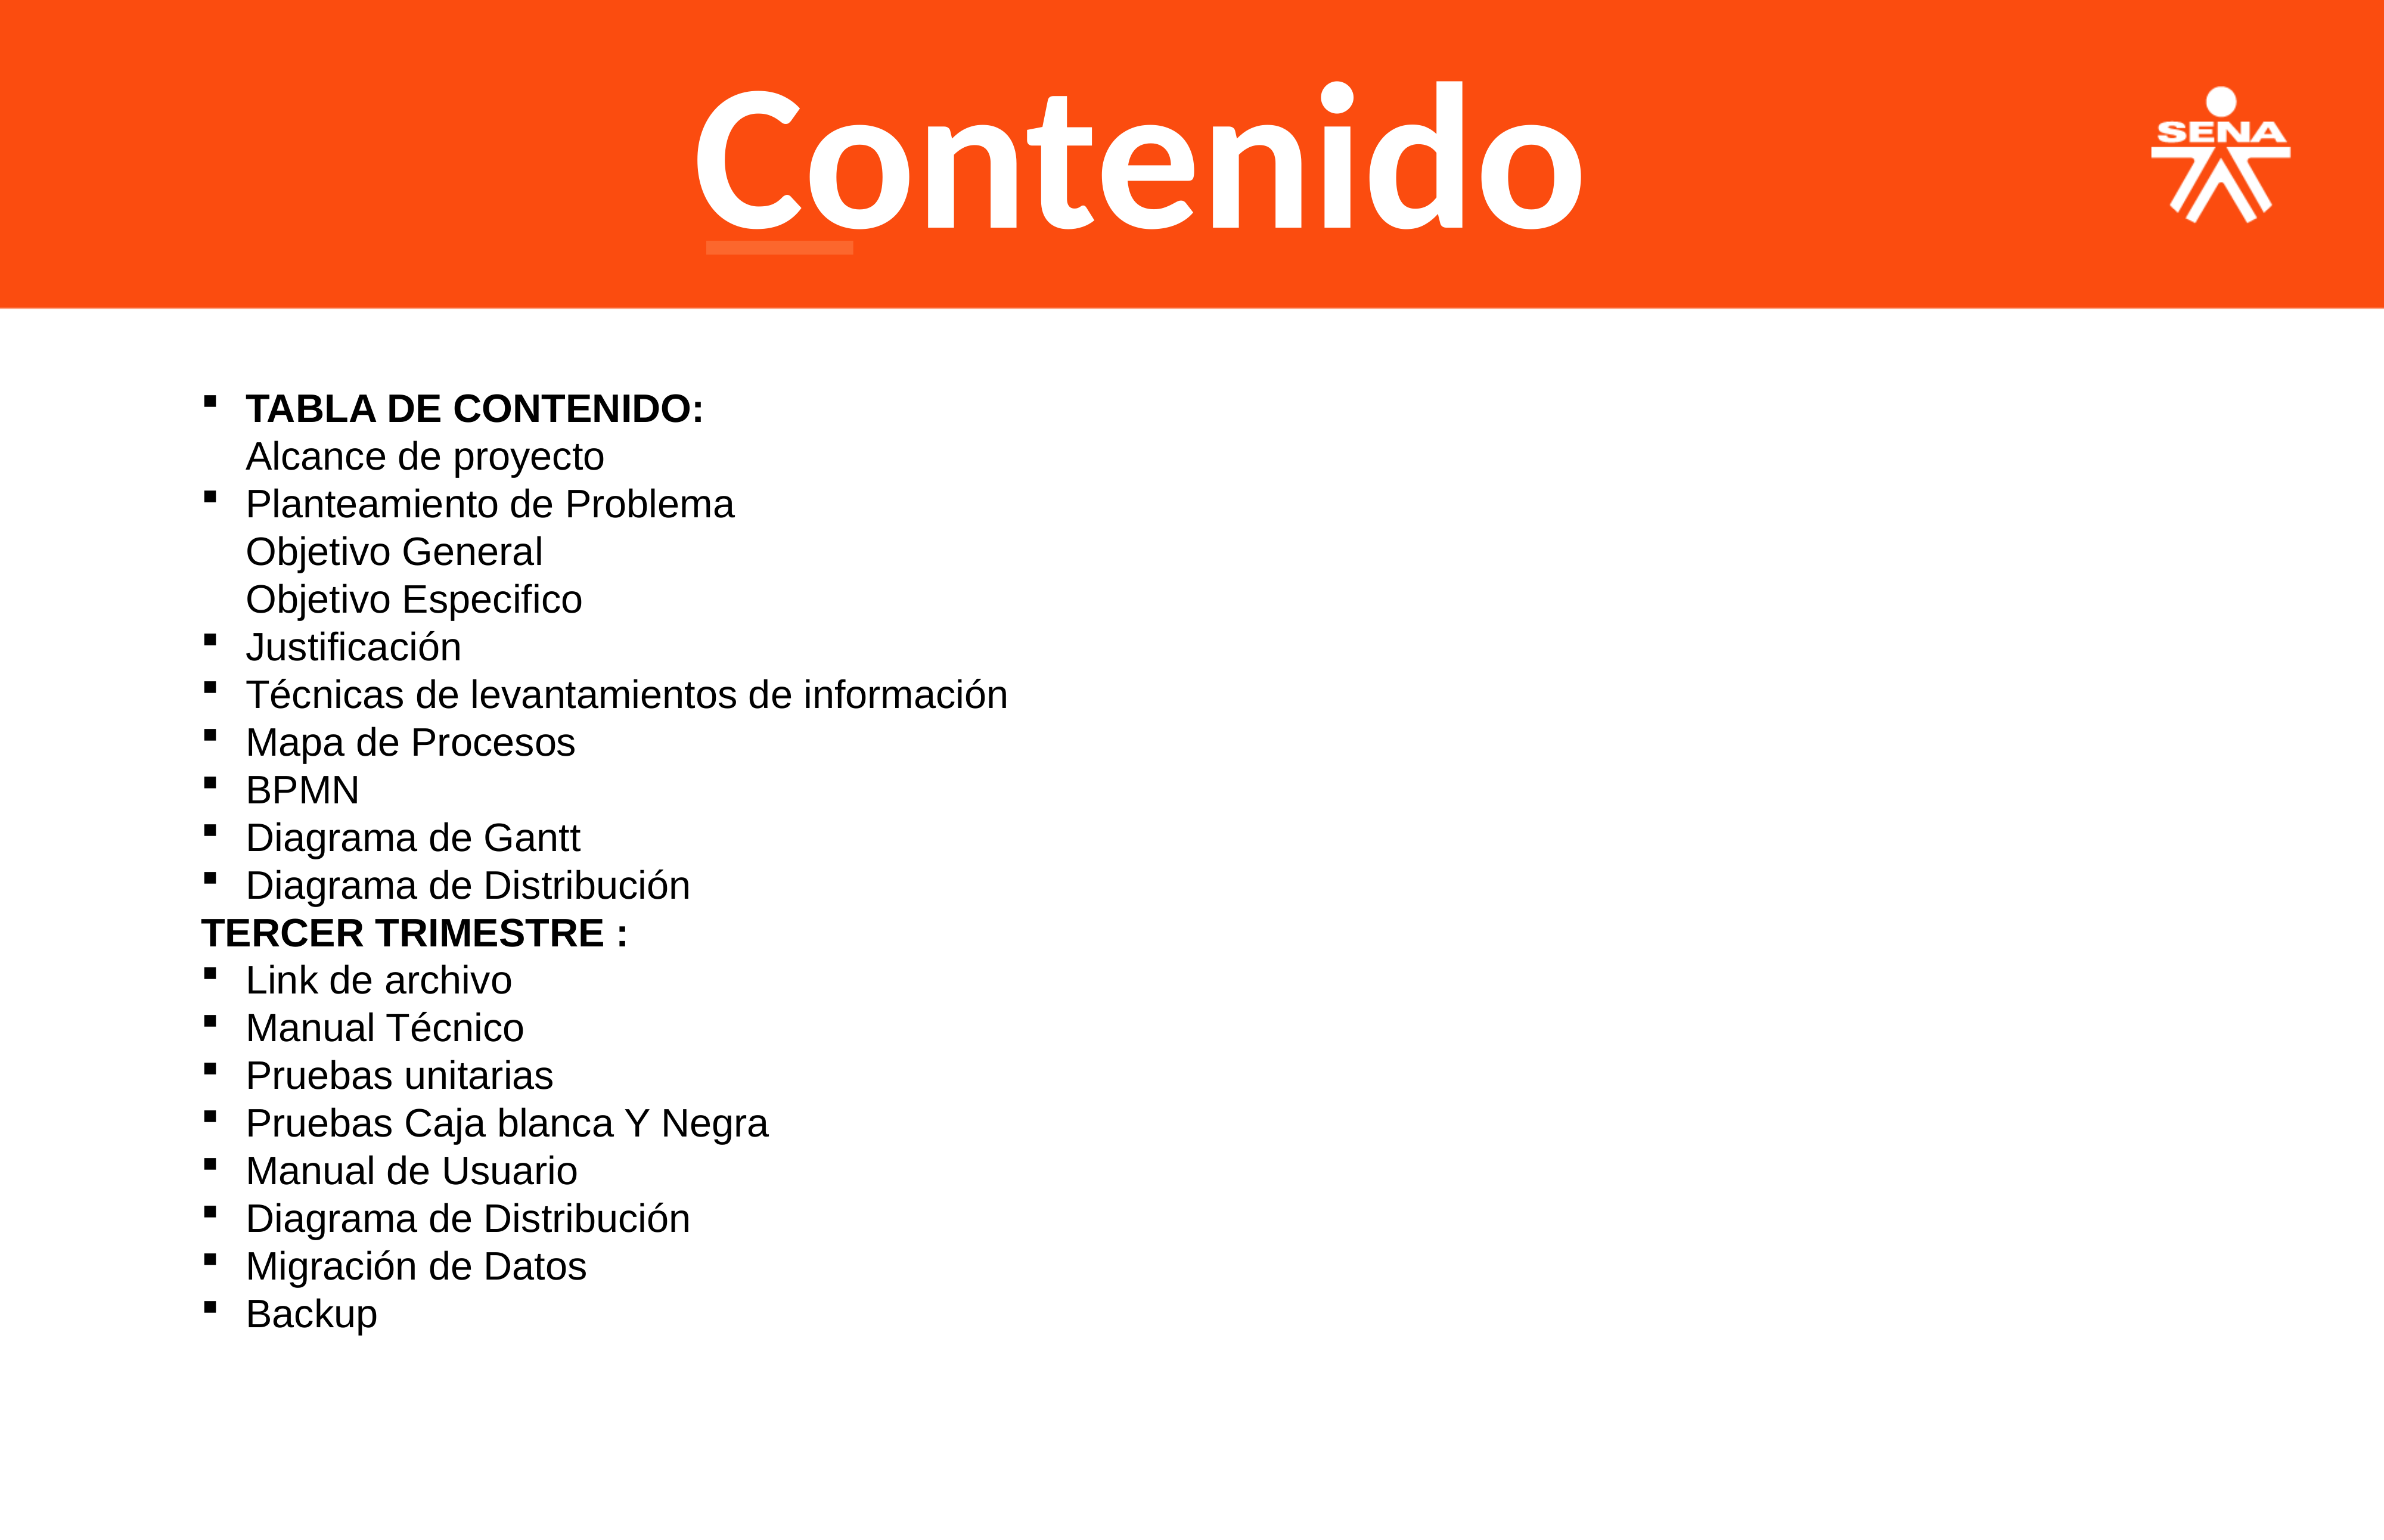

Contenido

TABLA DE CONTENIDO:
Alcance de proyecto
Planteamiento de Problema
Objetivo General
Objetivo Especifico
Justificación
Técnicas de levantamientos de información
Mapa de Procesos
BPMN
Diagrama de Gantt
Diagrama de Distribución
TERCER TRIMESTRE :
Link de archivo
Manual Técnico
Pruebas unitarias
Pruebas Caja blanca Y Negra
Manual de Usuario
Diagrama de Distribución
Migración de Datos
Backup